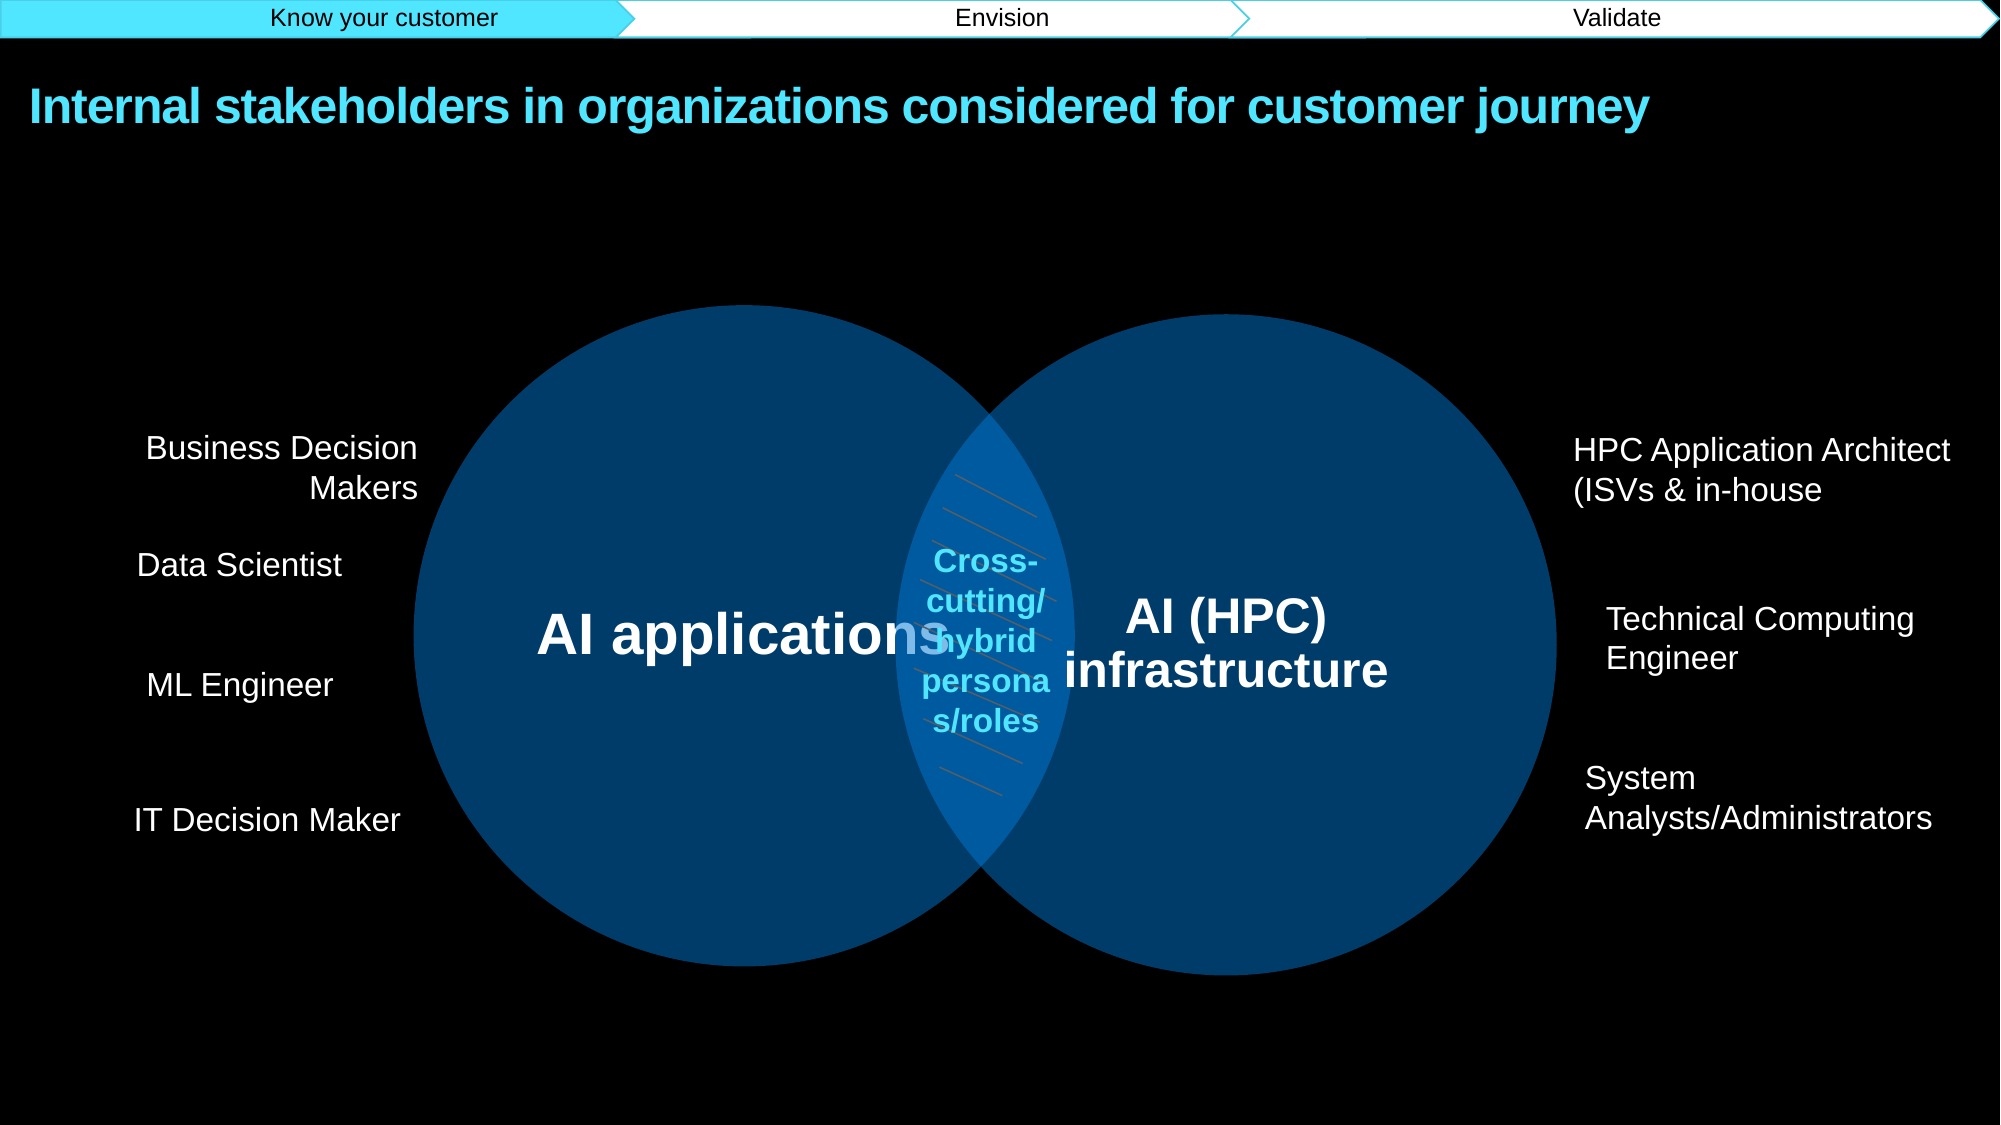

Know your customer
Envision
Validate
Internal stakeholders in organizations considered for customer journey
AI applications
AI (HPC) infrastructure
Business Decision Makers
HPC Application Architect (ISVs & in-house
Cross-cutting/hybrid personas/roles
Data Scientist
Technical Computing Engineer
ML Engineer
System Analysts/Administrators
IT Decision Maker